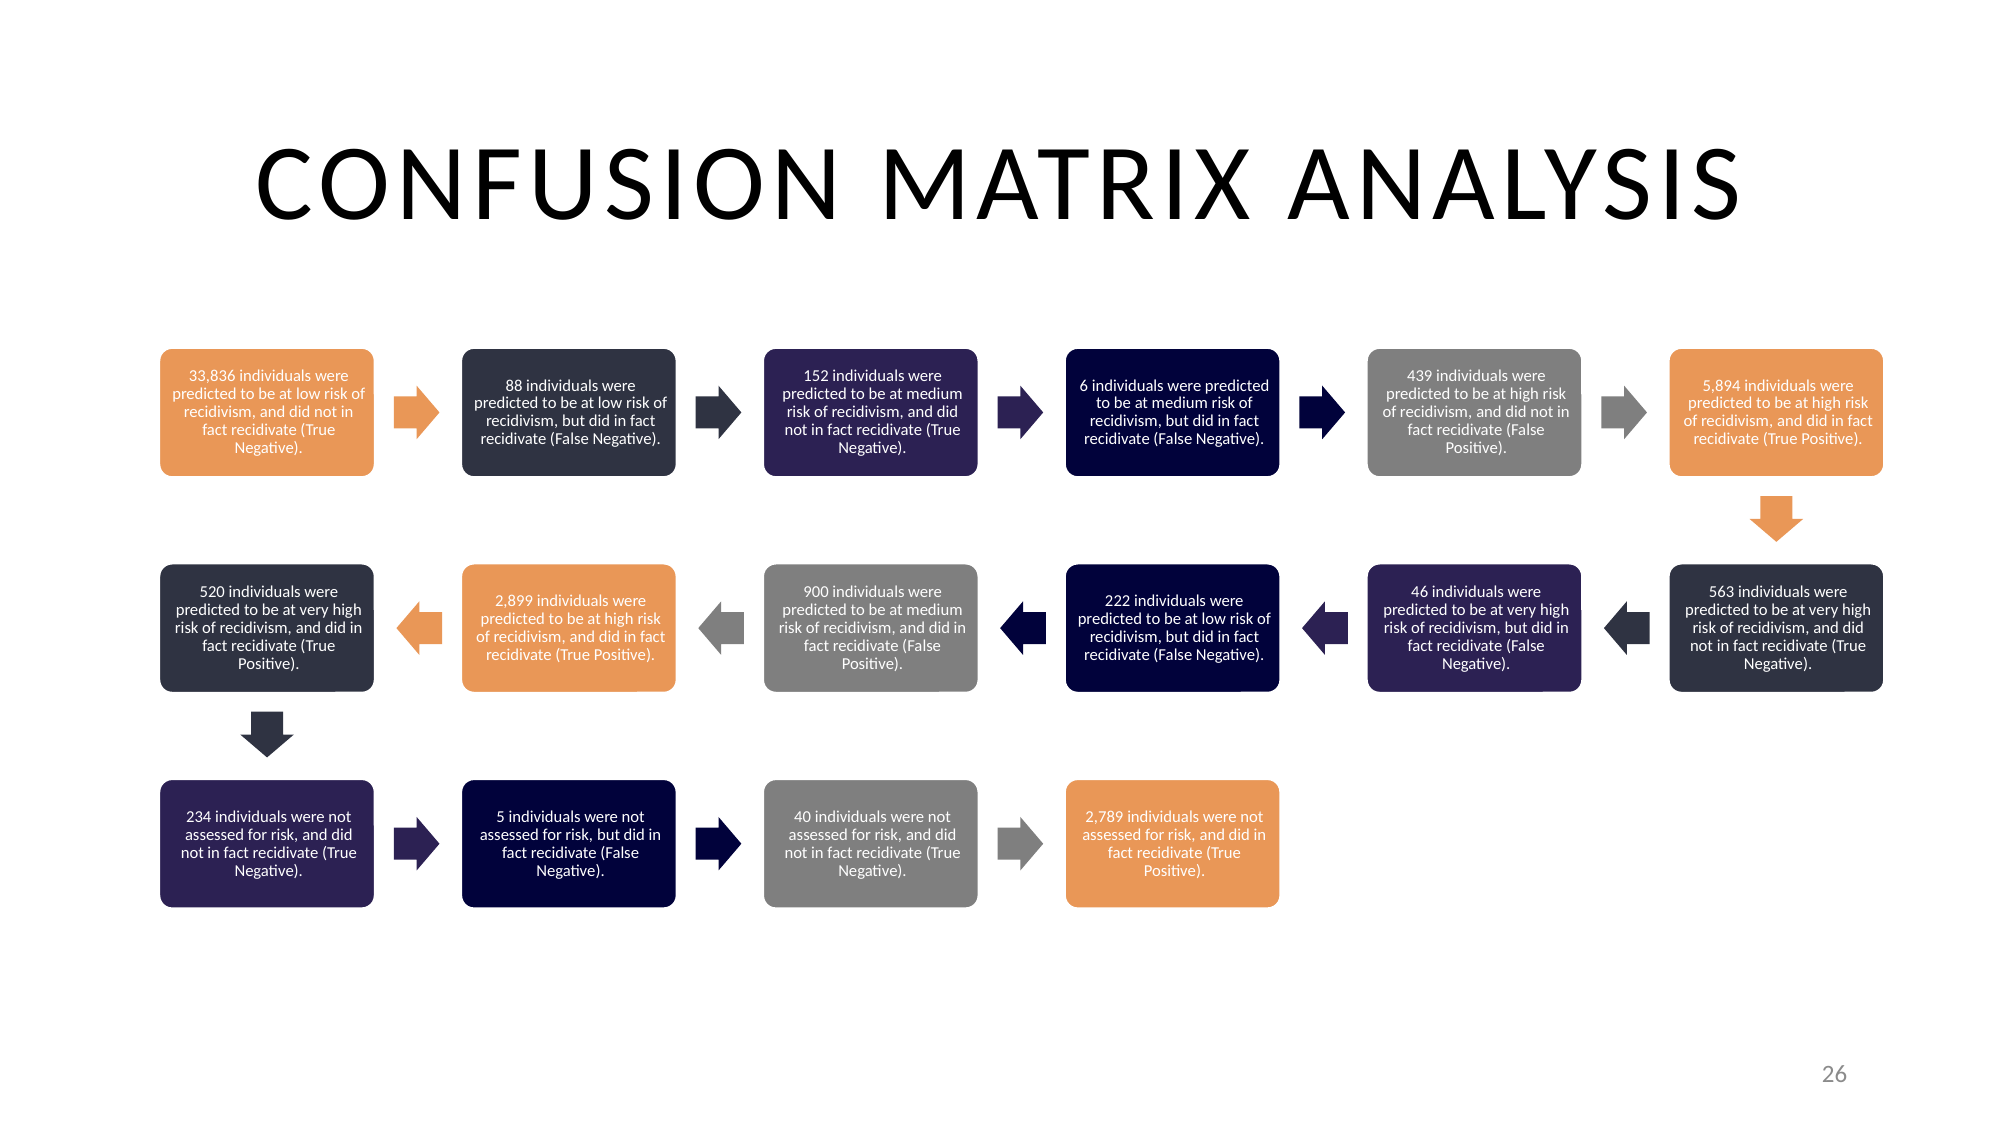

# Confusion matrix analysis
33,836 individuals were predicted to be at low risk of recidivism, and did not in fact recidivate (True Negative).

88 individuals were predicted to be at low risk of recidivism, but did in fact recidivate (False Negative).

152 individuals were predicted to be at medium risk of recidivism, and did not in fact recidivate (True Negative).

6 individuals were predicted to be at medium risk of recidivism, but did in fact recidivate (False Negative).

439 individuals were predicted to be at high risk of recidivism, and did not in fact recidivate (False Positive).

5,894 individuals were predicted to be at high risk of recidivism, and did in fact recidivate (True Positive).

563 individuals were predicted to be at very high risk of recidivism, and did not in fact recidivate (True Negative).

46 individuals were predicted to be at very high risk of recidivism, but did in fact recidivate (False Negative).

222 individuals were predicted to be at low risk of recidivism, but did in fact recidivate (False Negative).

900 individuals were predicted to be at medium risk of recidivism, and did in fact recidivate (False Positive).

2,899 individuals were predicted to be at high risk of recidivism, and did in fact recidivate (True Positive).

520 individuals were predicted to be at very high risk of recidivism, and did in fact recidivate (True Positive).

234 individuals were not assessed for risk, and did not in fact recidivate (True Negative).

5 individuals were not assessed for risk, but did in fact recidivate (False Negative).

40 individuals were not assessed for risk, and did not in fact recidivate (True Negative).

2,789 individuals were not assessed for risk, and did in fact recidivate (True Positive).
26